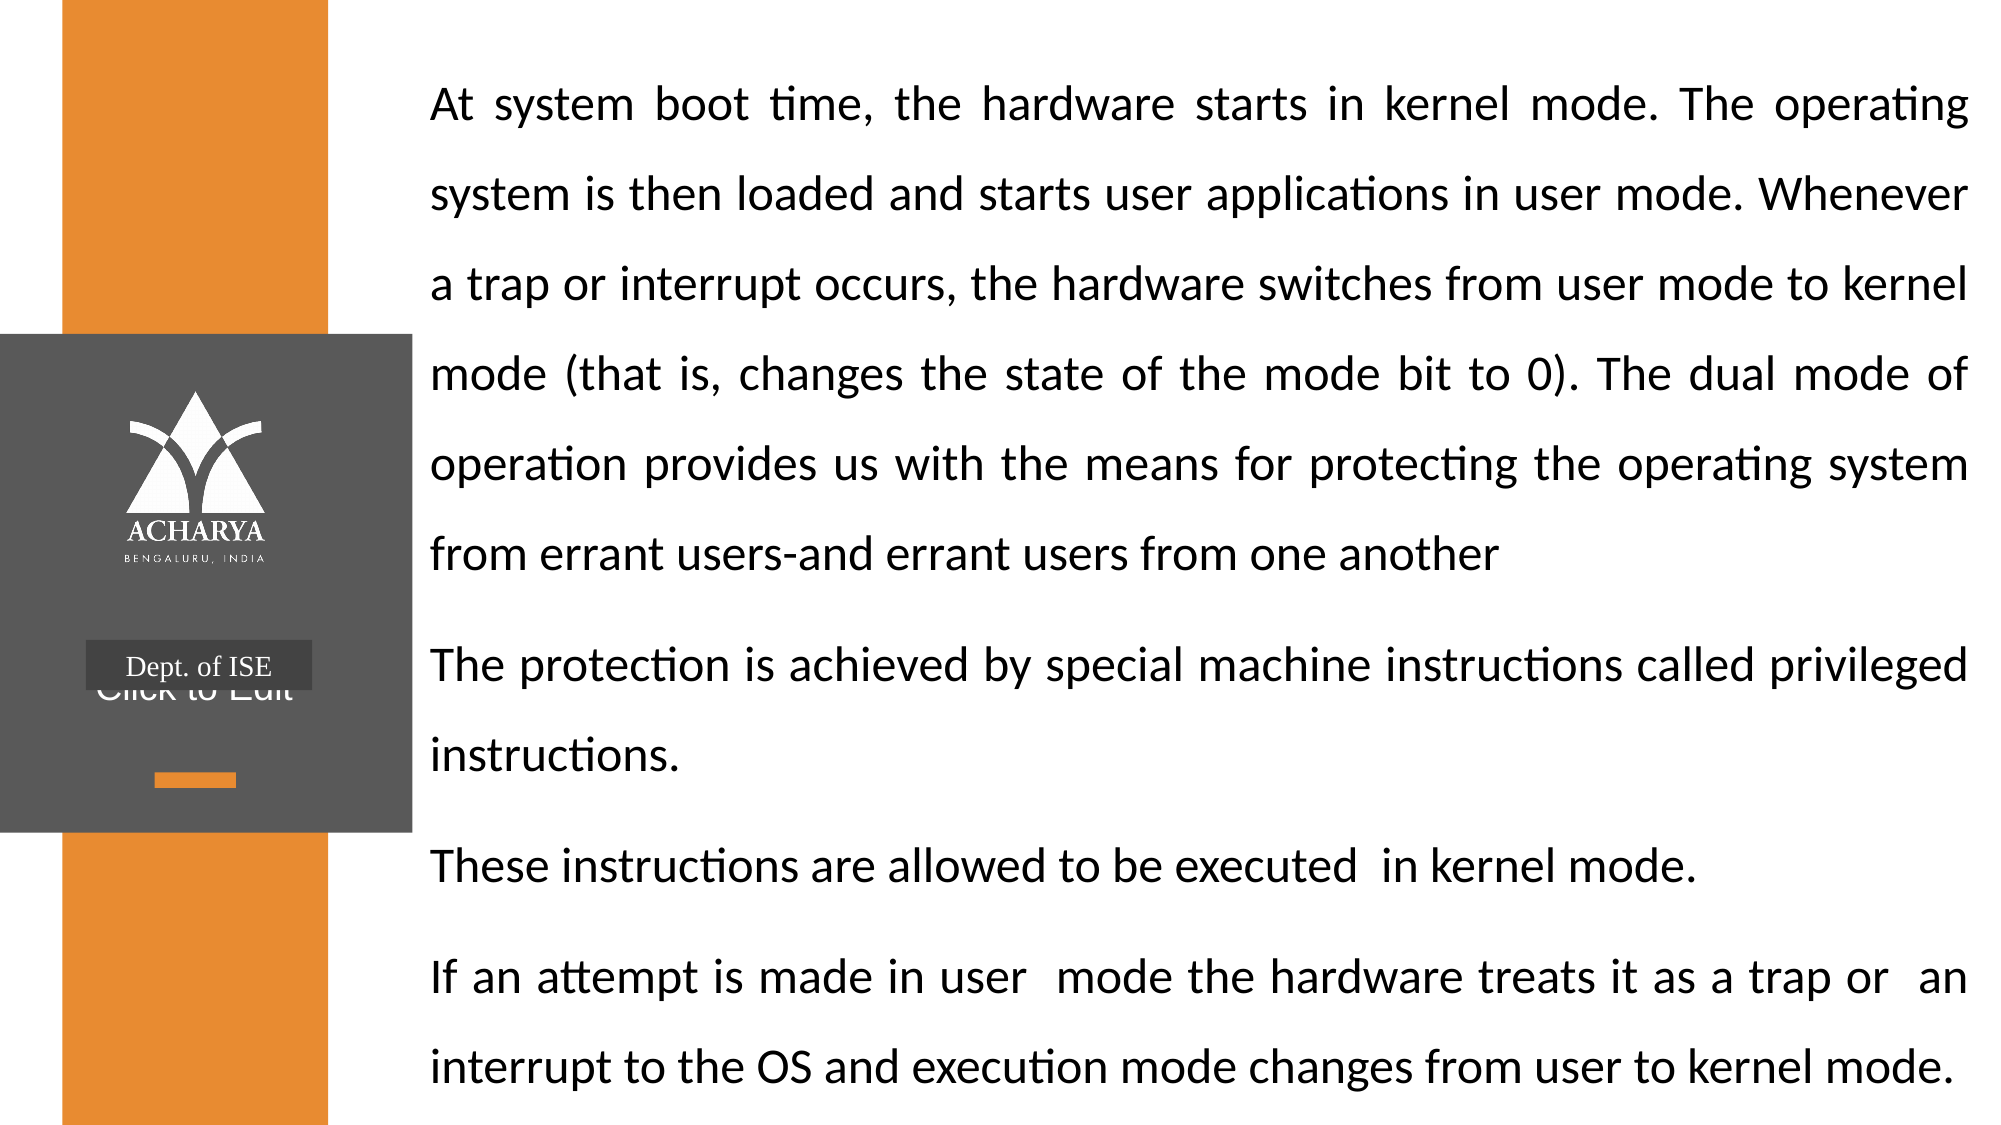

At system boot time, the hardware starts in kernel mode. The operating system is then loaded and starts user applications in user mode. Whenever a trap or interrupt occurs, the hardware switches from user mode to kernel mode (that is, changes the state of the mode bit to 0). The dual mode of operation provides us with the means for protecting the operating system from errant users-and errant users from one another
The protection is achieved by special machine instructions called privileged instructions.
These instructions are allowed to be executed  in kernel mode.
If an attempt is made in user  mode the hardware treats it as a trap or  an interrupt to the OS and execution mode changes from user to kernel mode.

Dept. of ISE